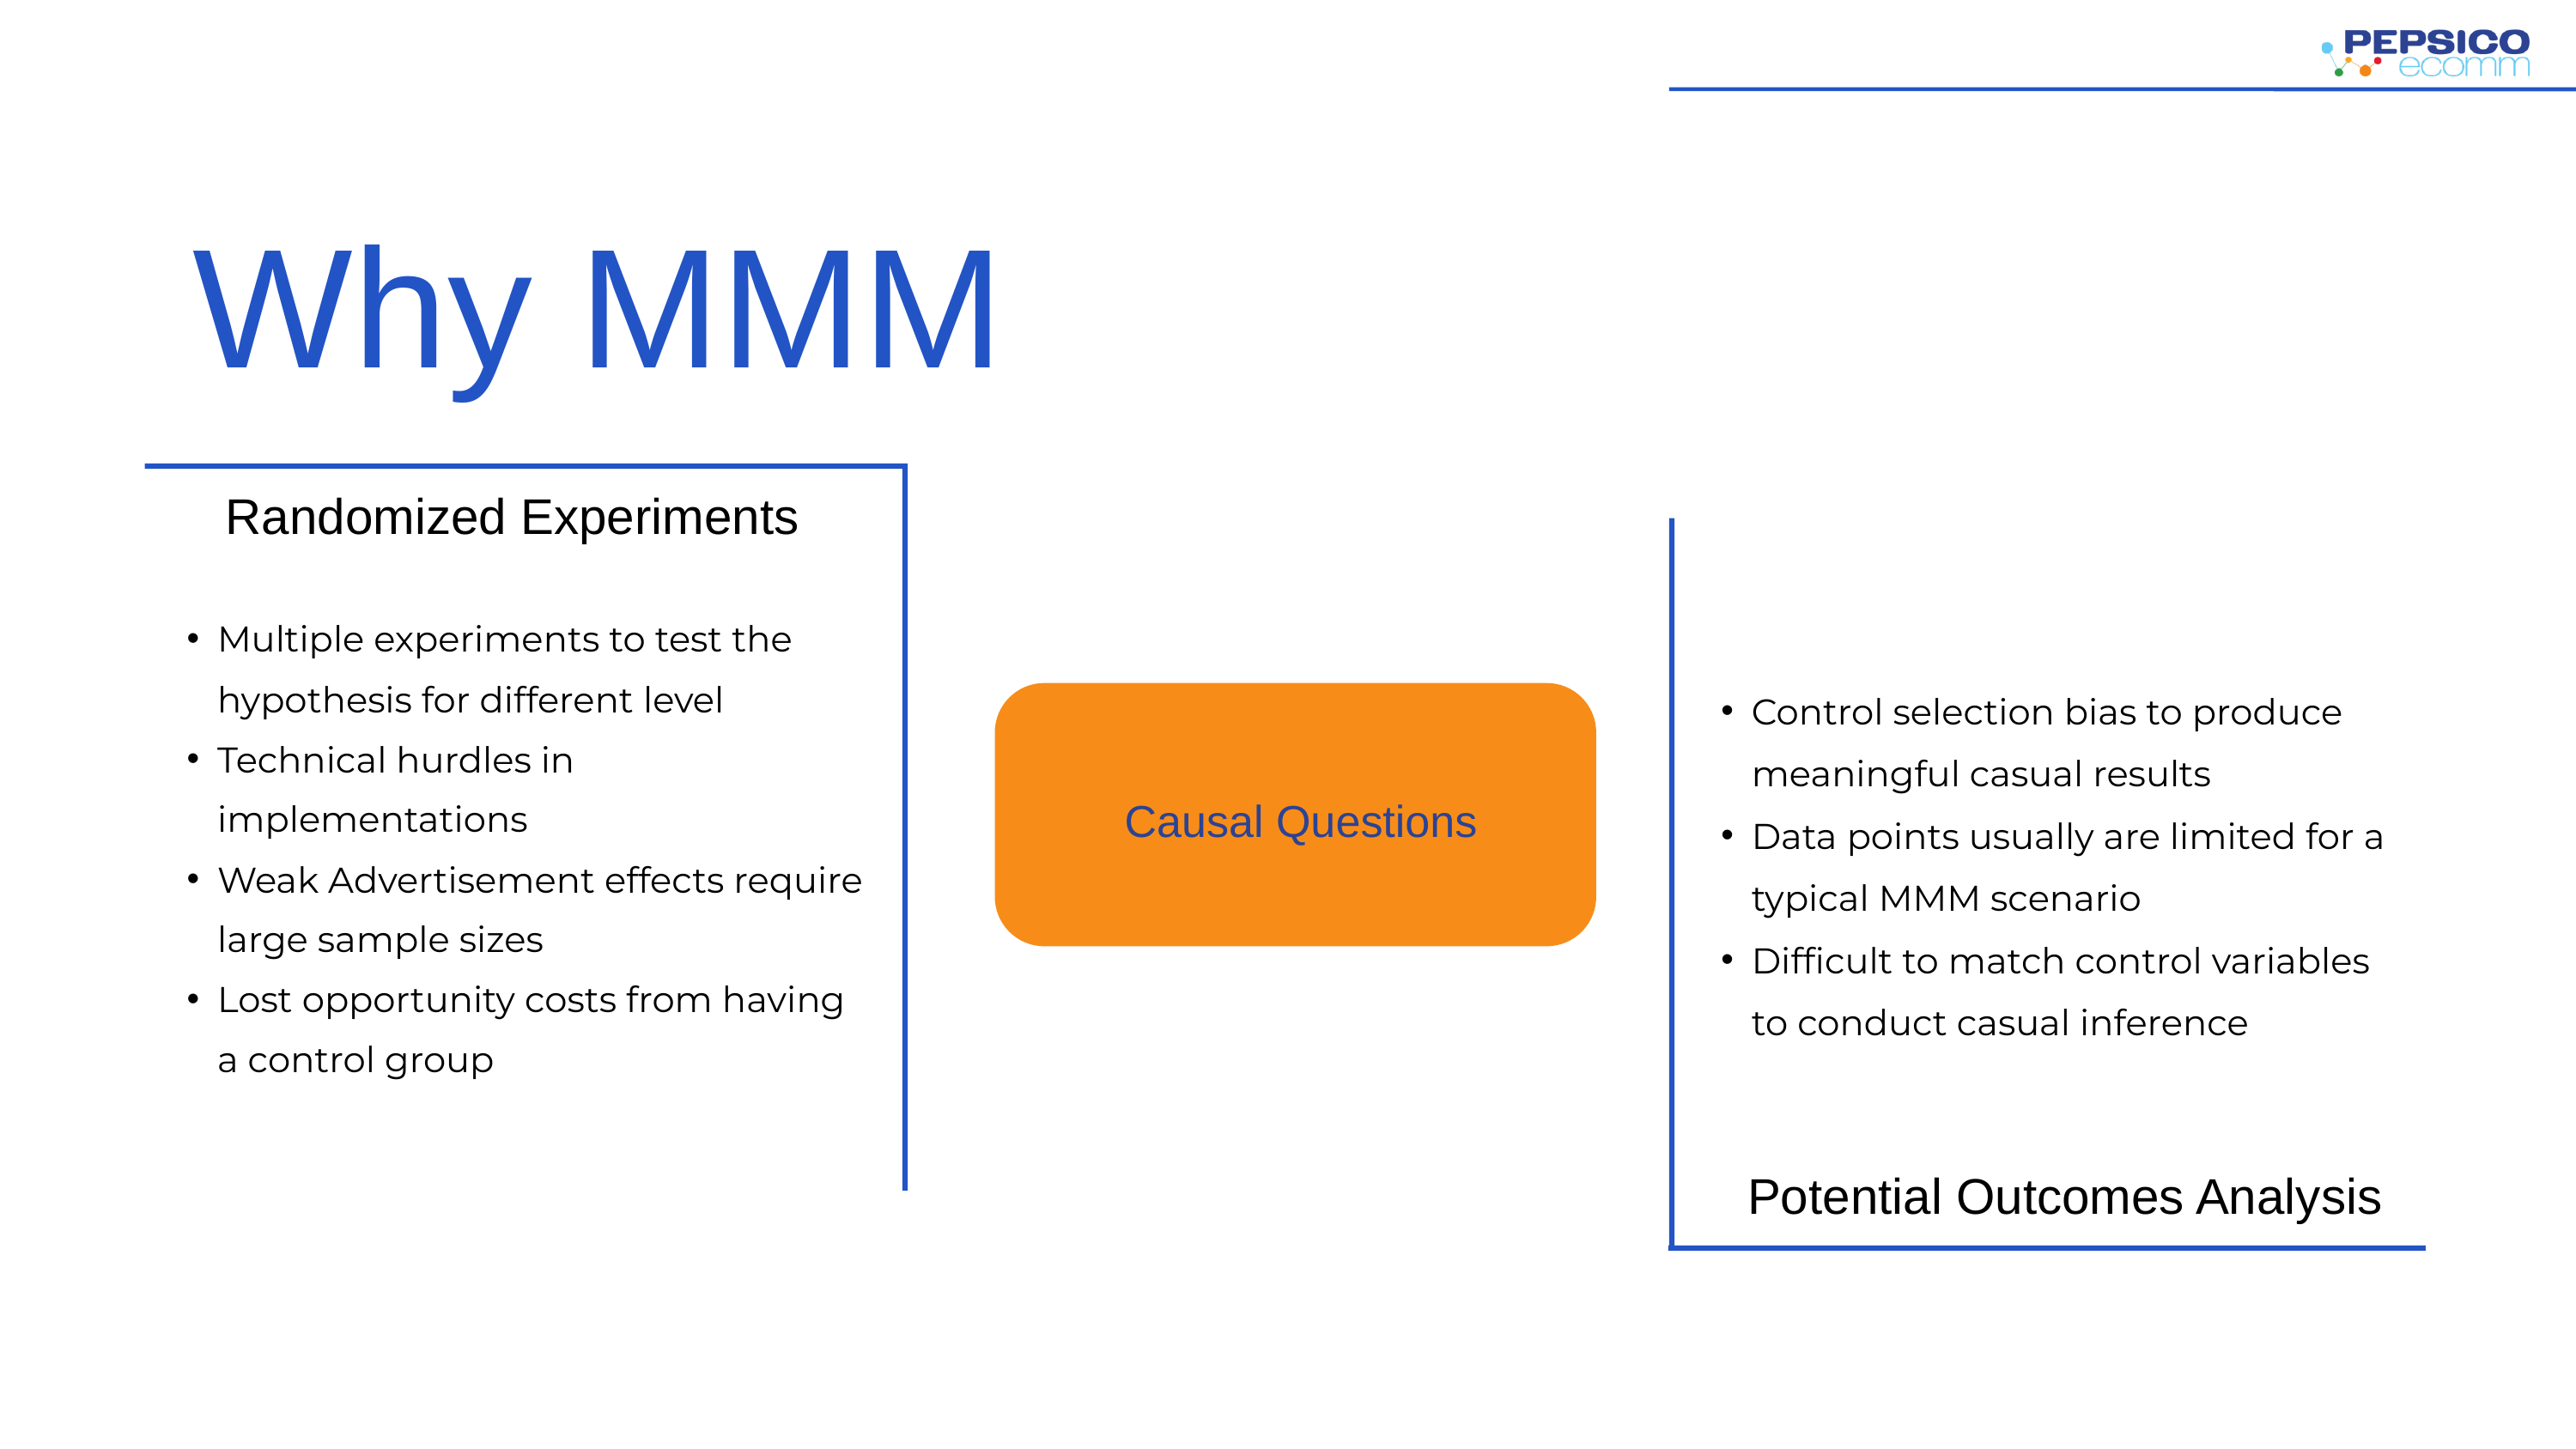

Why MMM

Randomized Experiments

Causal Questions
Multiple experiments to test the hypothesis for different level
Technical hurdles in implementations
Weak Advertisement effects require large sample sizes
Lost opportunity costs from having a control group
Control selection bias to produce meaningful casual results
Data points usually are limited for a typical MMM scenario
Difficult to match control variables to conduct casual inference
Potential Outcomes Analysis